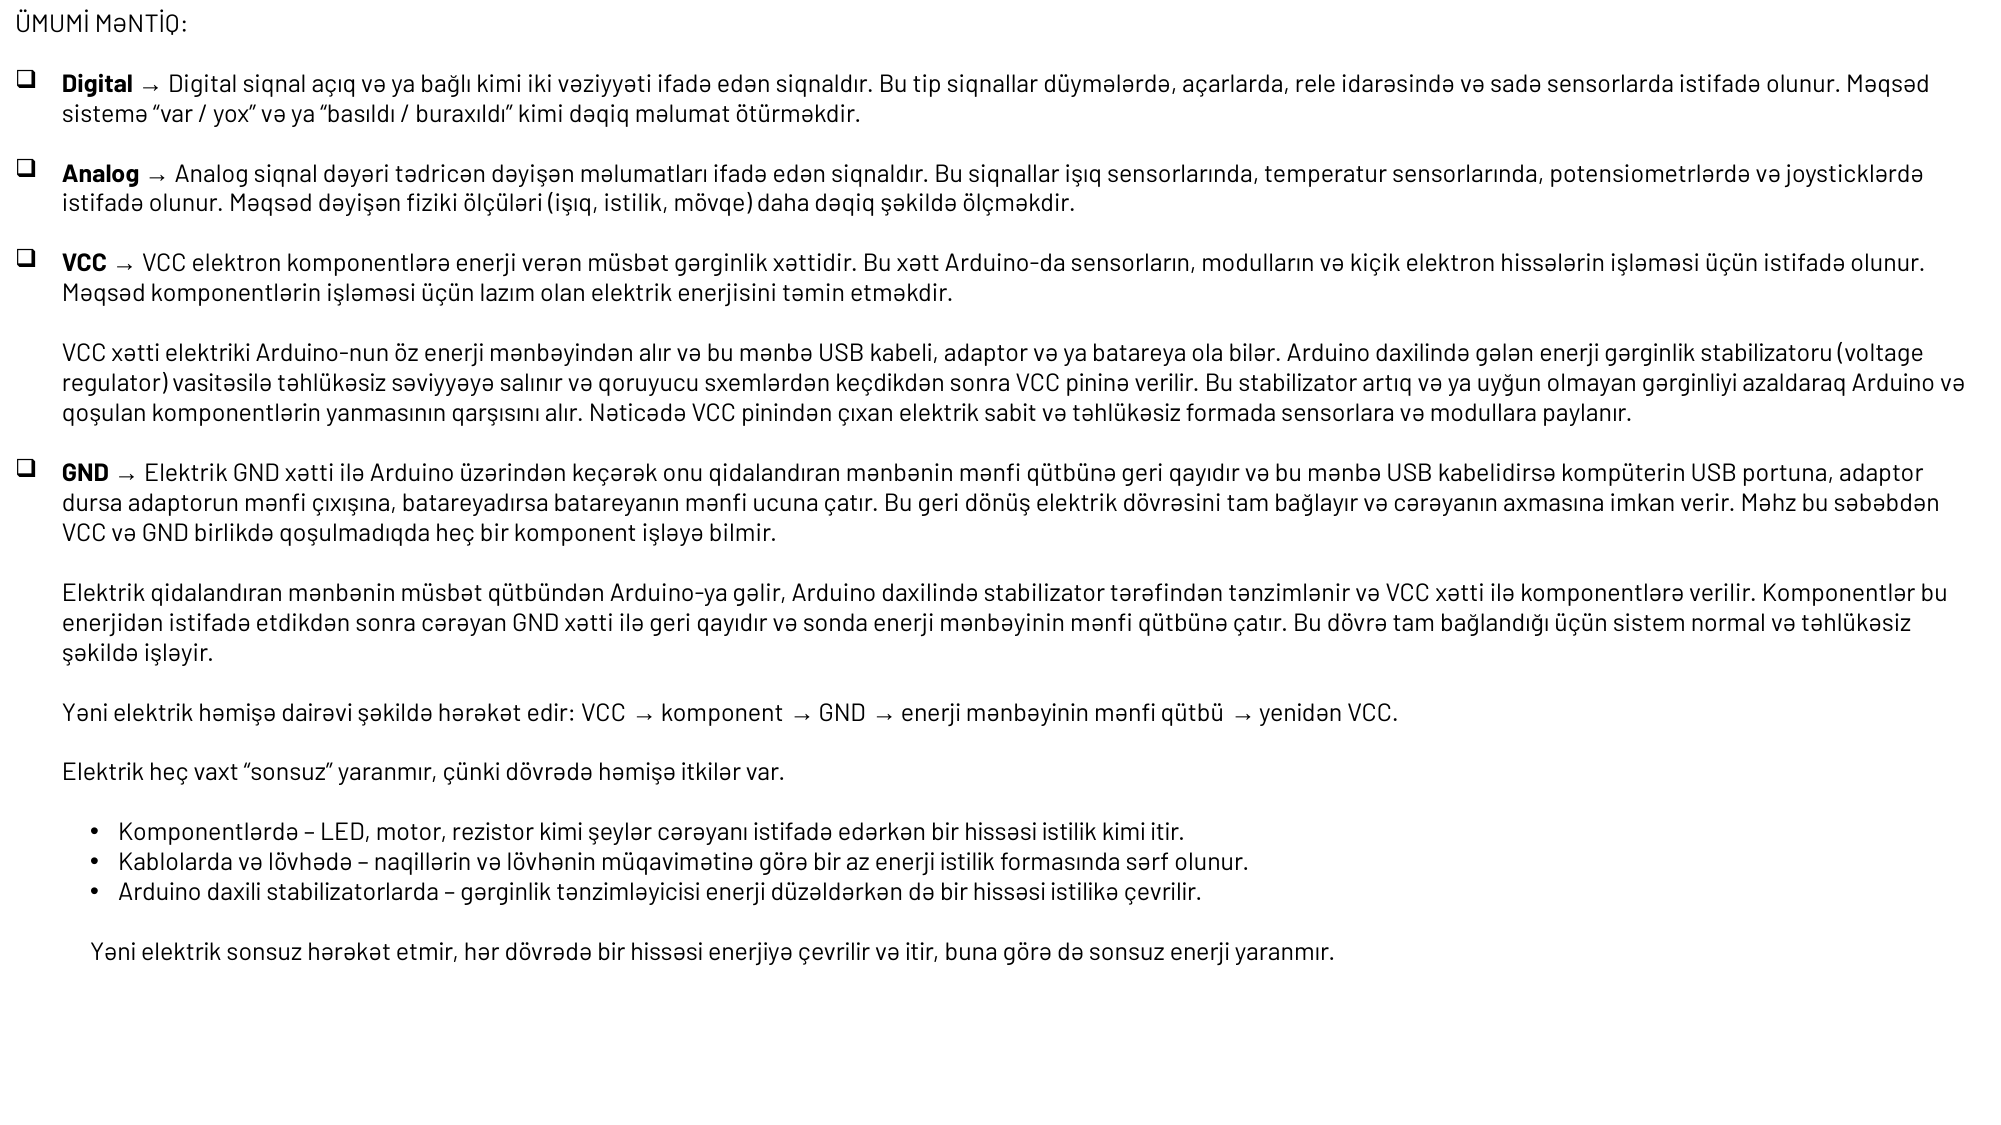

ÜMUMİ MƏNTİQ:
Digital → Digital siqnal açıq və ya bağlı kimi iki vəziyyəti ifadə edən siqnaldır. Bu tip siqnallar düymələrdə, açarlarda, rele idarəsində və sadə sensorlarda istifadə olunur. Məqsəd sistemə “var / yox” və ya “basıldı / buraxıldı” kimi dəqiq məlumat ötürməkdir.
Analog → Analog siqnal dəyəri tədricən dəyişən məlumatları ifadə edən siqnaldır. Bu siqnallar işıq sensorlarında, temperatur sensorlarında, potensiometrlərdə və joysticklərdə istifadə olunur. Məqsəd dəyişən fiziki ölçüləri (işıq, istilik, mövqe) daha dəqiq şəkildə ölçməkdir.
VCC → VCC elektron komponentlərə enerji verən müsbət gərginlik xəttidir. Bu xətt Arduino-da sensorların, modulların və kiçik elektron hissələrin işləməsi üçün istifadə olunur. Məqsəd komponentlərin işləməsi üçün lazım olan elektrik enerjisini təmin etməkdir.
VCC xətti elektriki Arduino-nun öz enerji mənbəyindən alır və bu mənbə USB kabeli, adaptor və ya batareya ola bilər. Arduino daxilində gələn enerji gərginlik stabilizatoru (voltage regulator) vasitəsilə təhlükəsiz səviyyəyə salınır və qoruyucu sxemlərdən keçdikdən sonra VCC pininə verilir. Bu stabilizator artıq və ya uyğun olmayan gərginliyi azaldaraq Arduino və qoşulan komponentlərin yanmasının qarşısını alır. Nəticədə VCC pinindən çıxan elektrik sabit və təhlükəsiz formada sensorlara və modullara paylanır.
GND → Elektrik GND xətti ilə Arduino üzərindən keçərək onu qidalandıran mənbənin mənfi qütbünə geri qayıdır və bu mənbə USB kabelidirsə kompüterin USB portuna, adaptor­dursa adaptorun mənfi çıxışına, batareyadırsa batareyanın mənfi ucuna çatır. Bu geri dönüş elektrik dövrəsini tam bağlayır və cərəyanın axmasına imkan verir. Məhz bu səbəbdən VCC və GND birlikdə qoşulmadıqda heç bir komponent işləyə bilmir.
Elektrik qidalandıran mənbənin müsbət qütbündən Arduino-ya gəlir, Arduino daxilində stabilizator tərəfindən tənzimlənir və VCC xətti ilə komponentlərə verilir. Komponentlər bu enerjidən istifadə etdikdən sonra cərəyan GND xətti ilə geri qayıdır və sonda enerji mənbəyinin mənfi qütbünə çatır. Bu dövrə tam bağlandığı üçün sistem normal və təhlükəsiz şəkildə işləyir.
Yəni elektrik həmişə dairəvi şəkildə hərəkət edir: VCC → komponent → GND → enerji mənbəyinin mənfi qütbü → yenidən VCC.
Elektrik heç vaxt “sonsuz” yaranmır, çünki dövrədə həmişə itkilər var.

Komponentlərdə – LED, motor, rezistor kimi şeylər cərəyanı istifadə edərkən bir hissəsi istilik kimi itir.
Kablolarda və lövhədə – naqillərin və lövhənin müqavimətinə görə bir az enerji istilik formasında sərf olunur.
Arduino daxili stabilizatorlarda – gərginlik tənzimləyicisi enerji düzəldərkən də bir hissəsi istilikə çevrilir.

Yəni elektrik sonsuz hərəkət etmir, hər dövrədə bir hissəsi enerjiyə çevrilir və itir, buna görə də sonsuz enerji yaranmır.